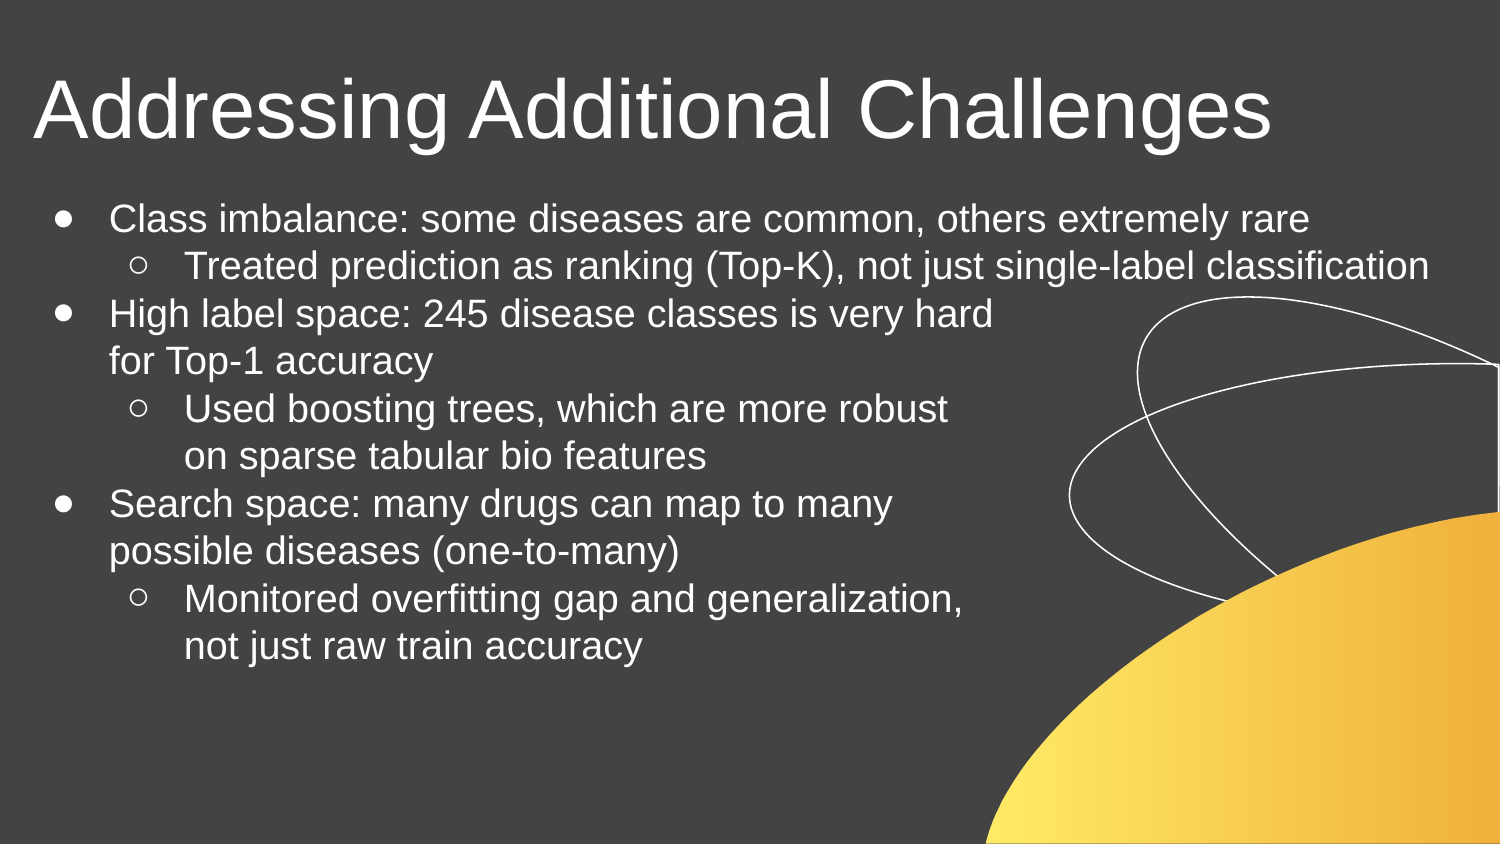

Addressing Additional Challenges
Class imbalance: some diseases are common, others extremely rare
Treated prediction as ranking (Top-K), not just single-label classification
High label space: 245 disease classes is very hard
for Top-1 accuracy
Used boosting trees, which are more robust
on sparse tabular bio features
Search space: many drugs can map to many
possible diseases (one-to-many)
Monitored overfitting gap and generalization,
not just raw train accuracy